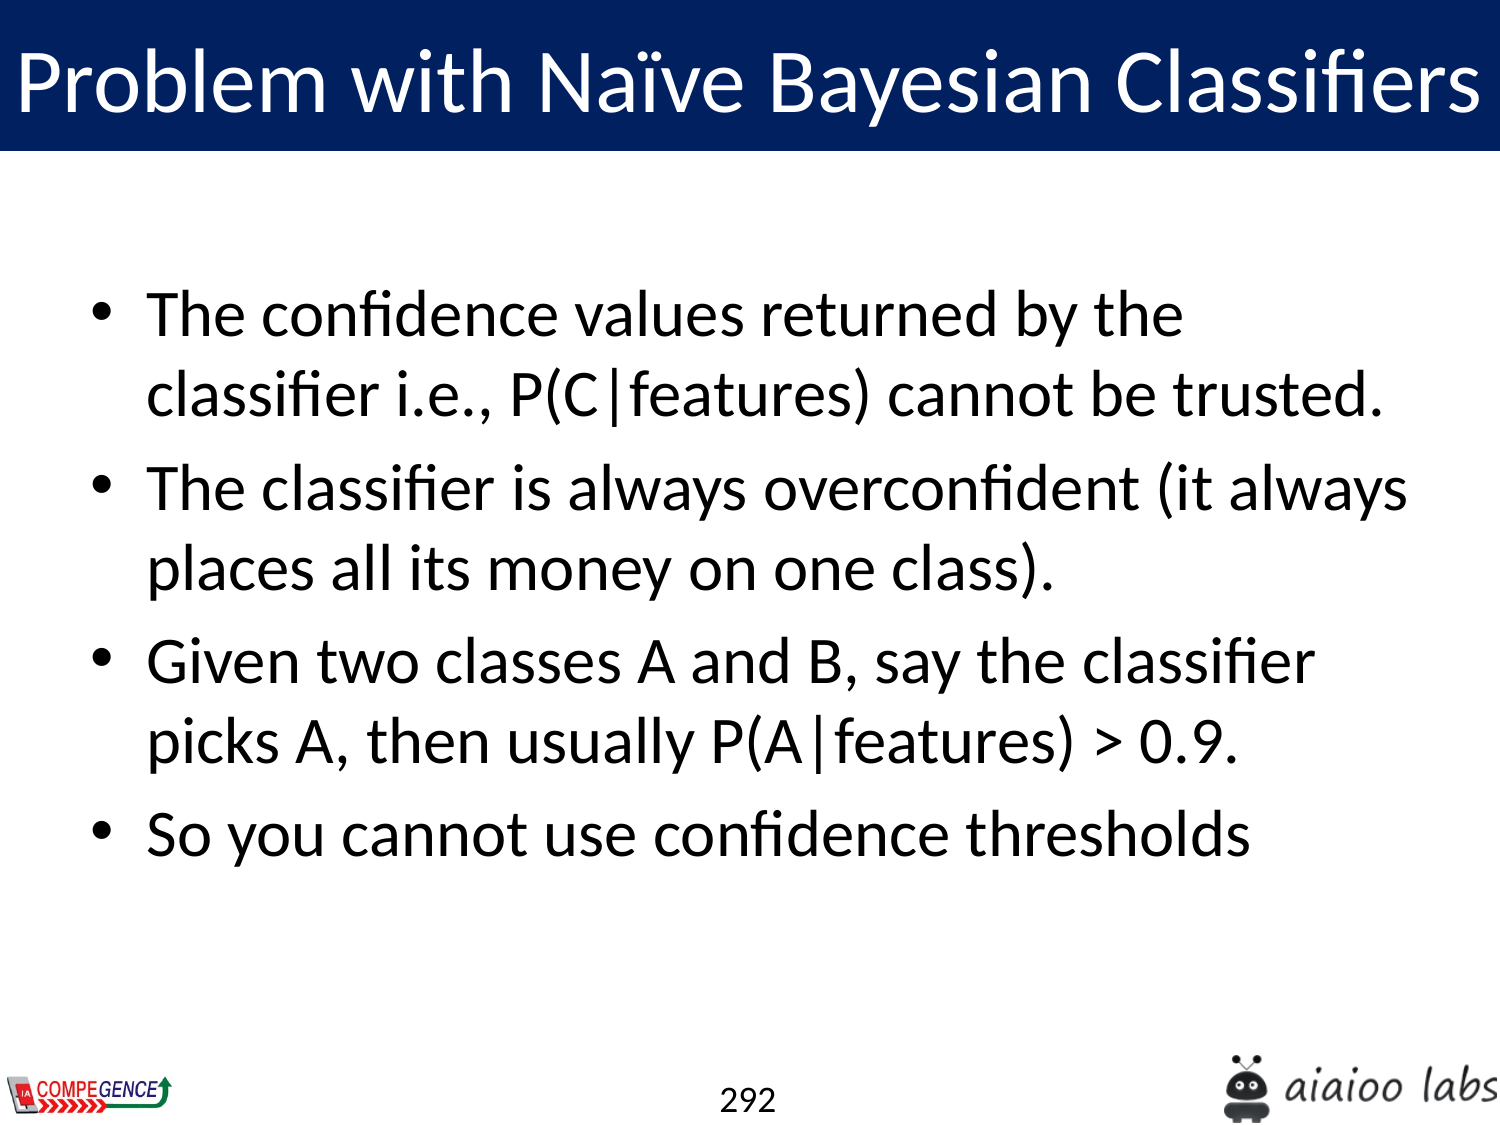

Problem with Naïve Bayesian Classifiers
The confidence values returned by the classifier i.e., P(C|features) cannot be trusted.
The classifier is always overconfident (it always places all its money on one class).
Given two classes A and B, say the classifier picks A, then usually P(A|features) > 0.9.
So you cannot use confidence thresholds